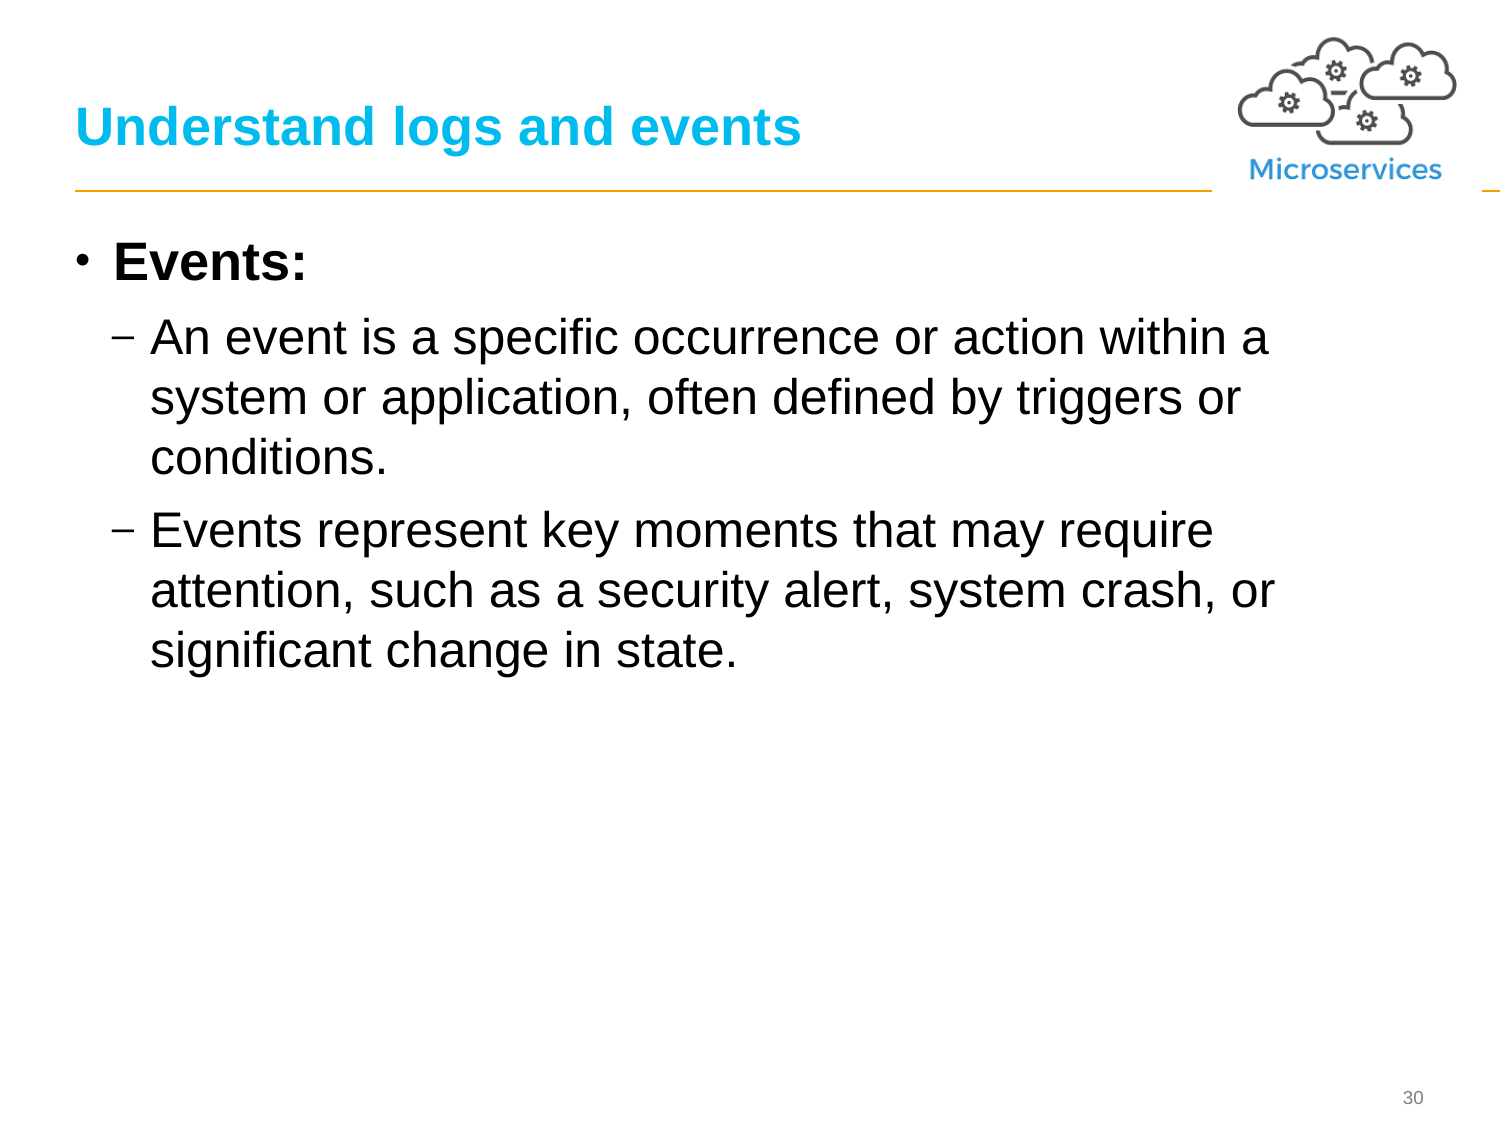

# Understand logs and events
Events:
An event is a specific occurrence or action within a system or application, often defined by triggers or conditions.
Events represent key moments that may require attention, such as a security alert, system crash, or significant change in state.